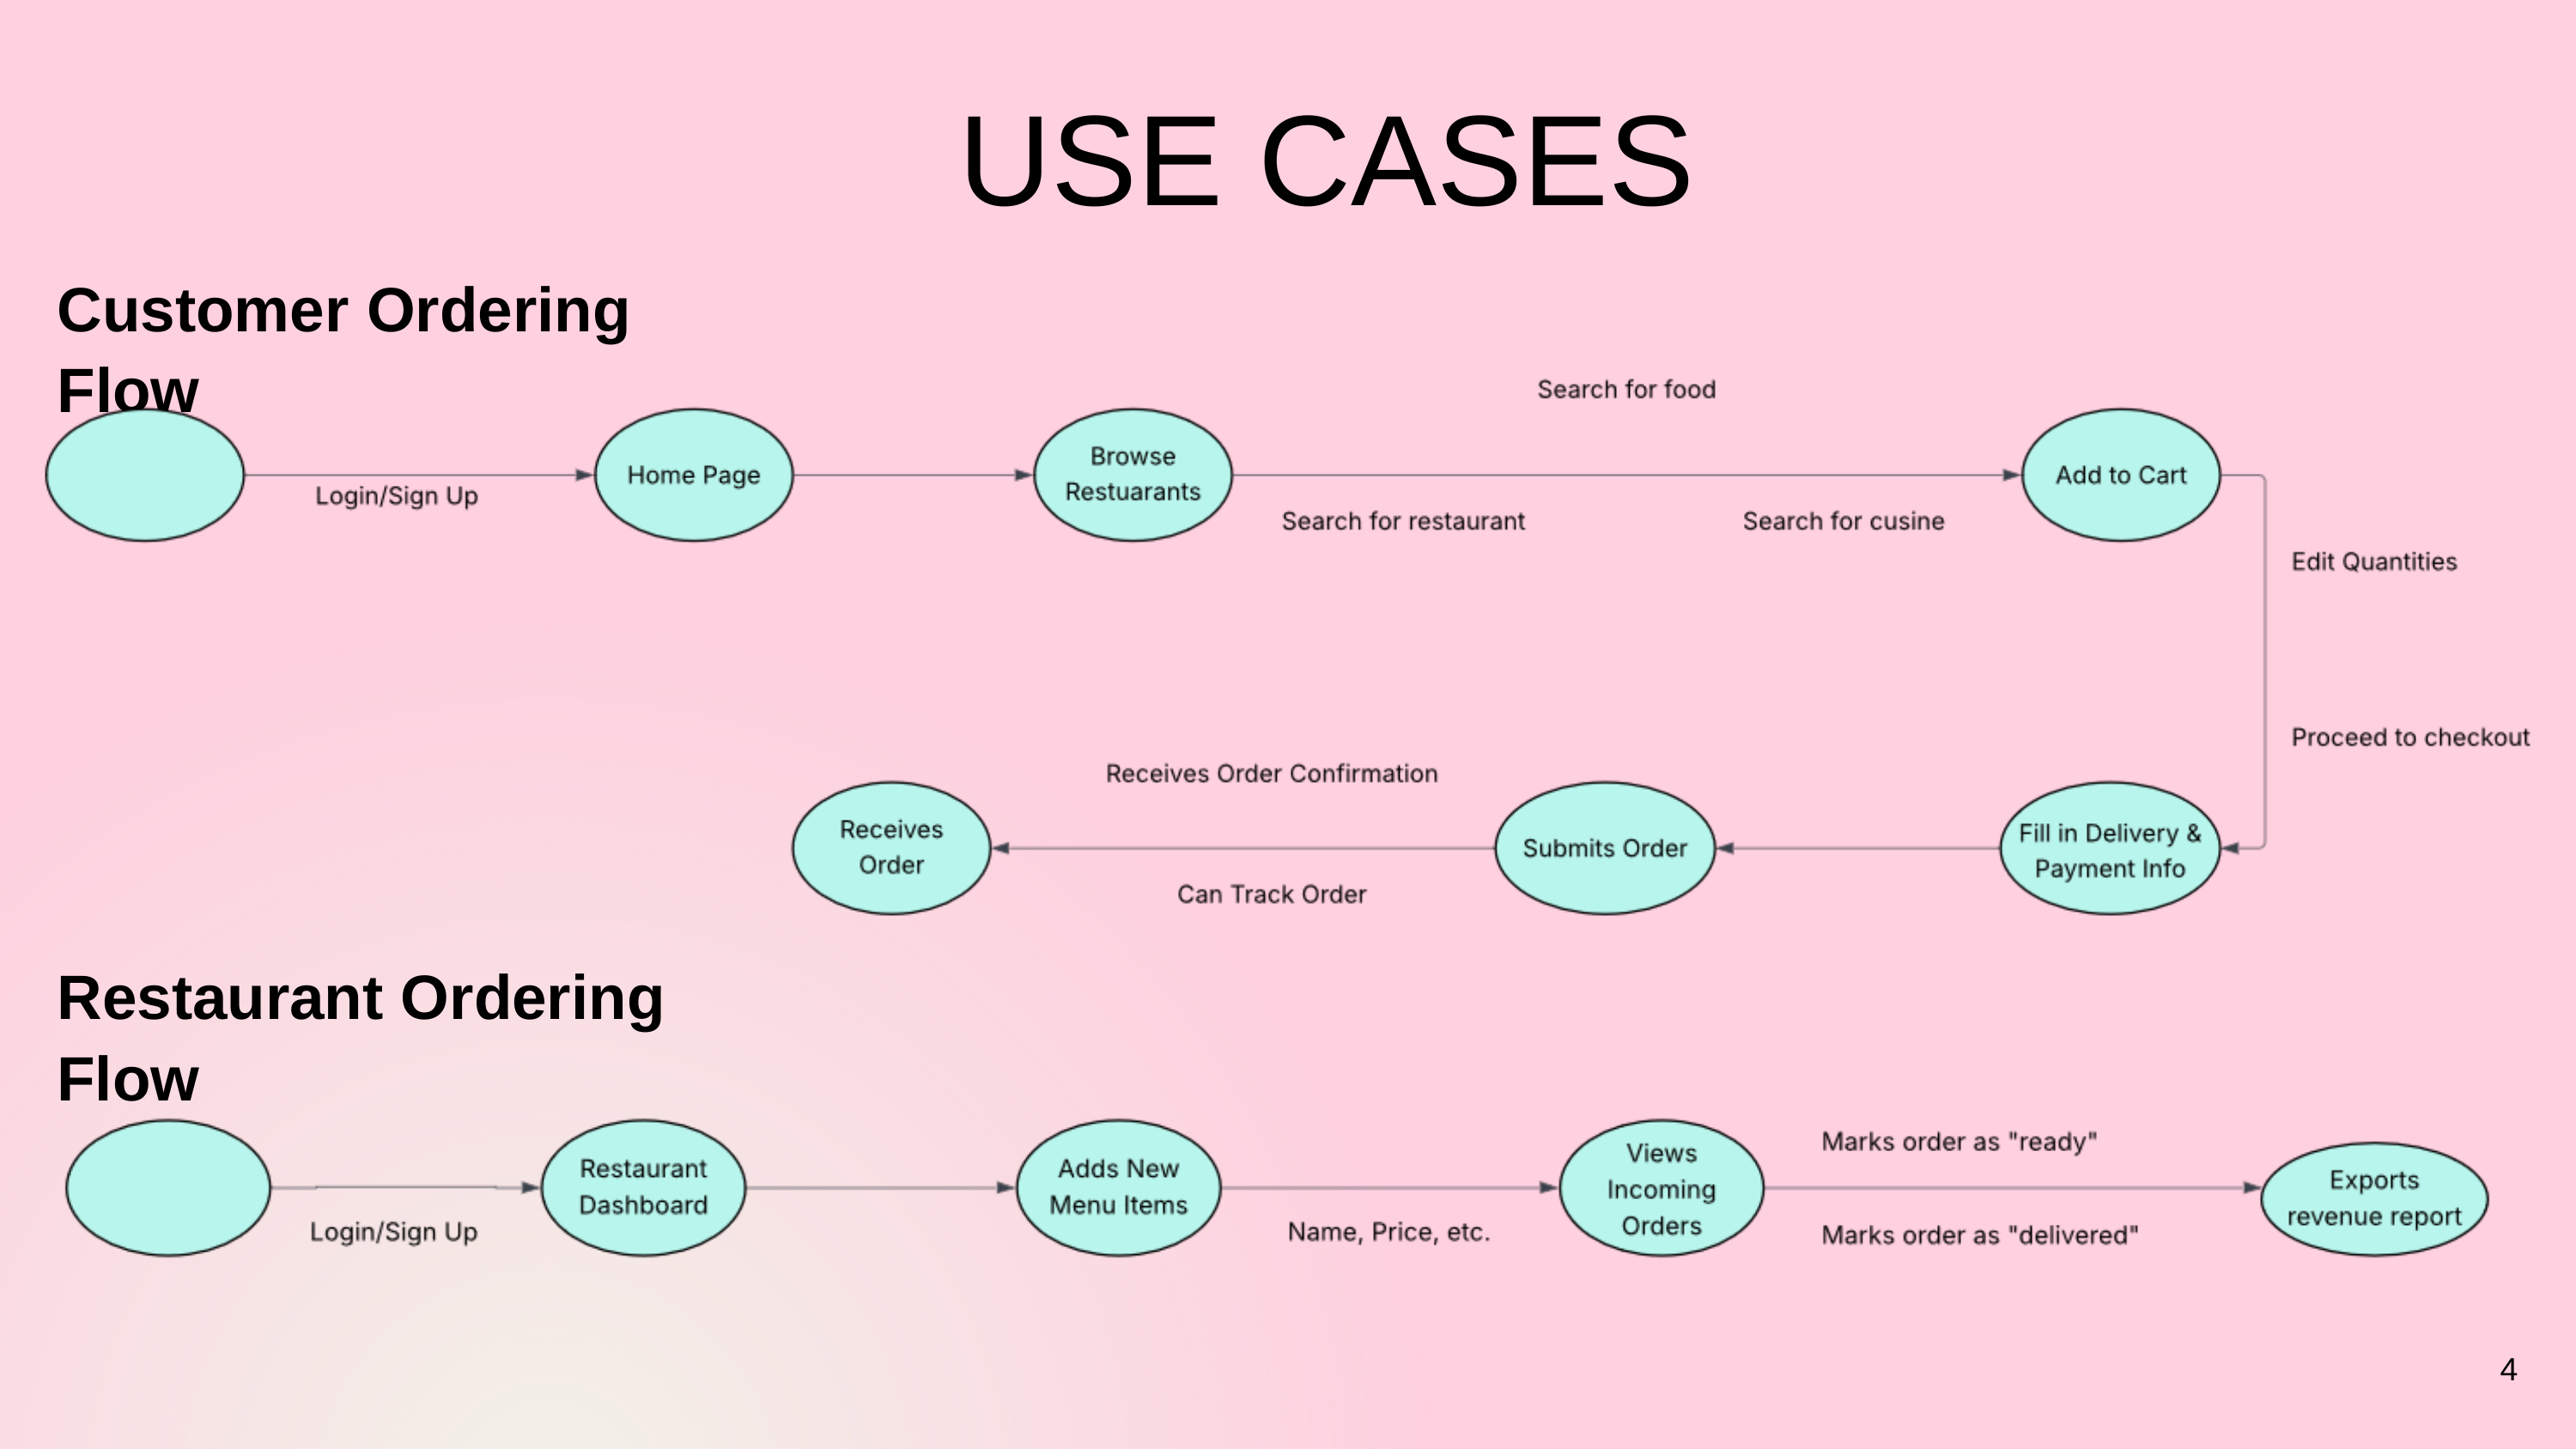

USE CASES
Customer Ordering Flow

Restaurant Ordering Flow

4